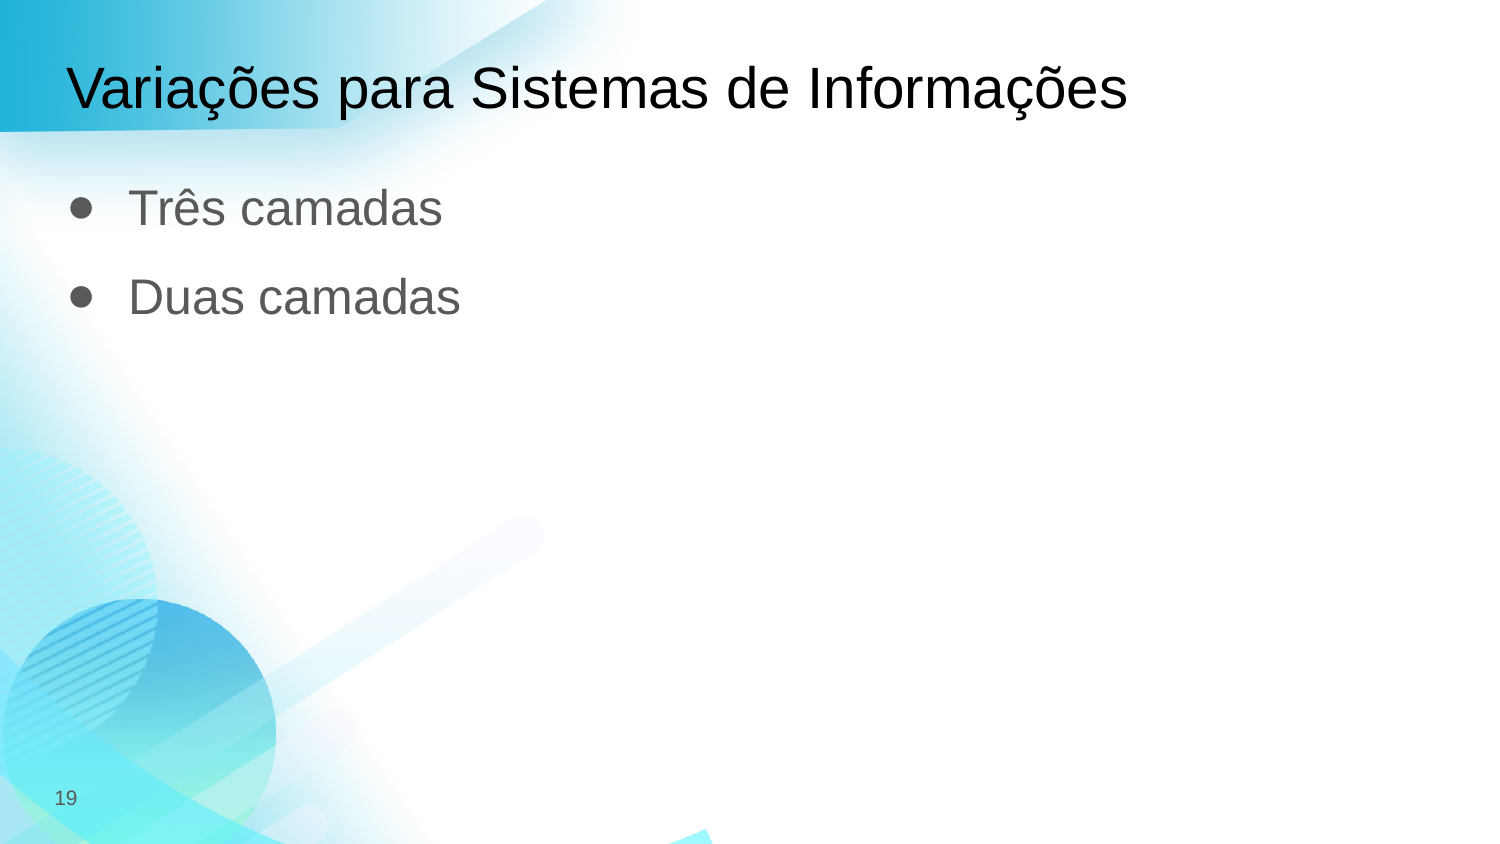

# Variações para Sistemas de Informações
Três camadas
Duas camadas
19